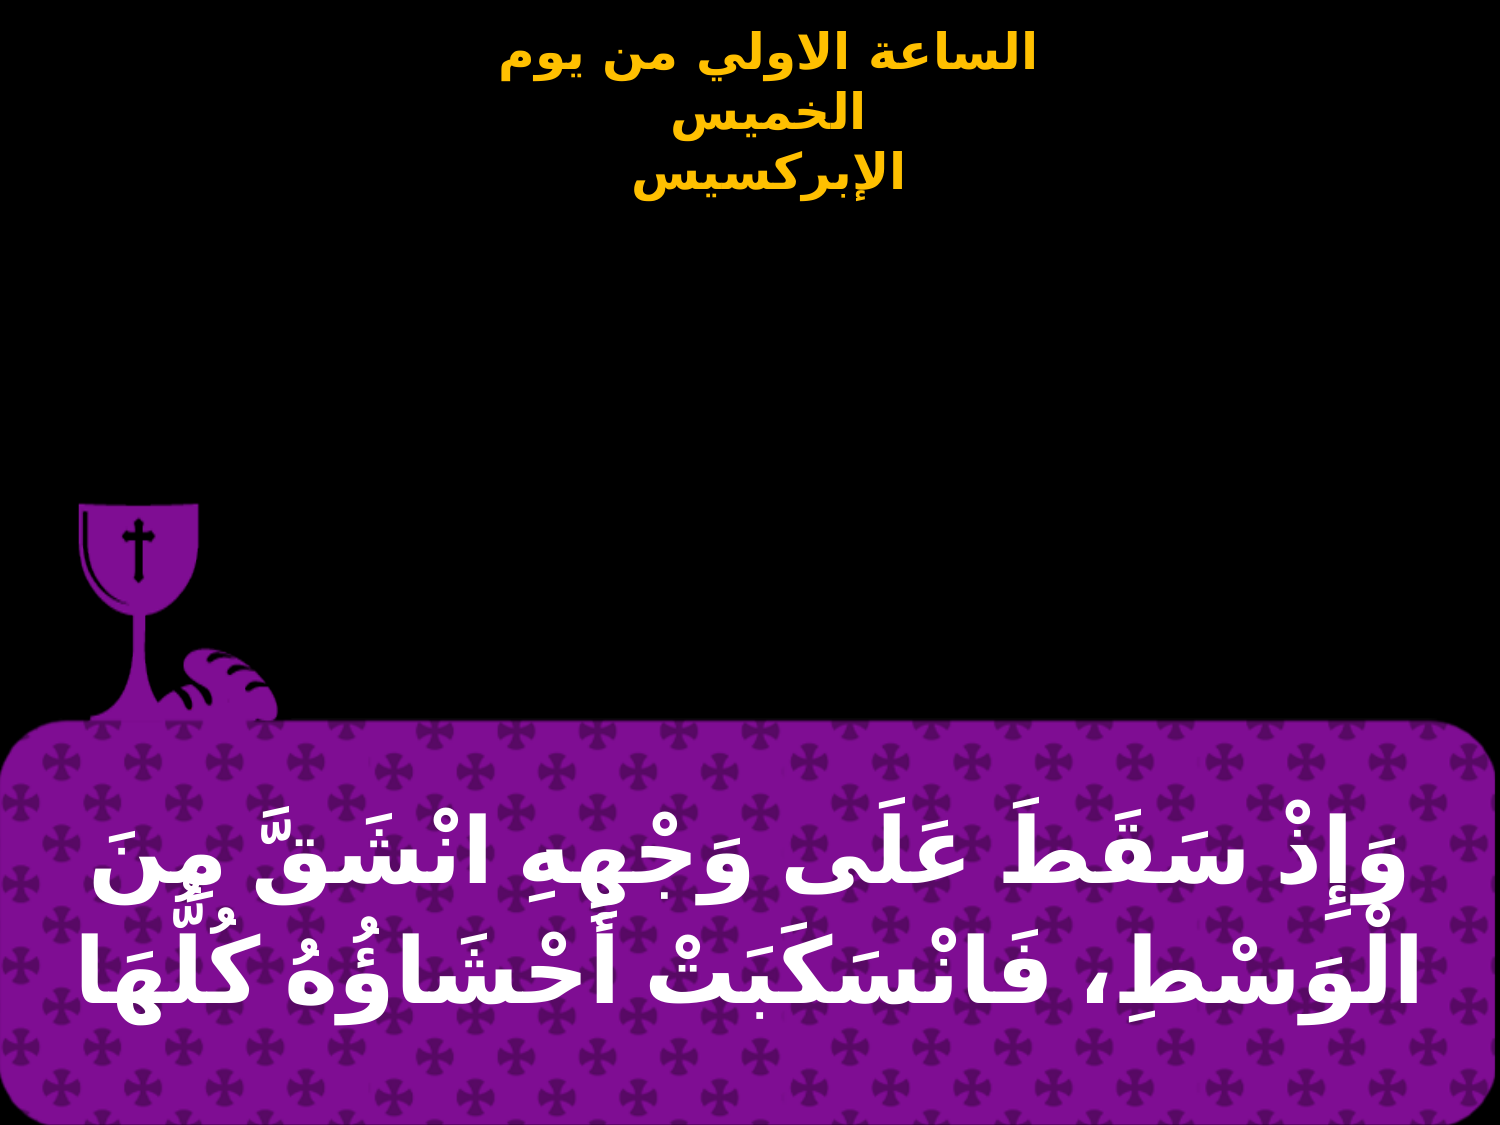

| وَإِذْ سَقَطَ عَلَى وَجْهِهِ انْشَقَّ مِنَ الْوَسْطِ، فَانْسَكَبَتْ أَحْشَاؤُهُ كُلُّهَا |
| --- |